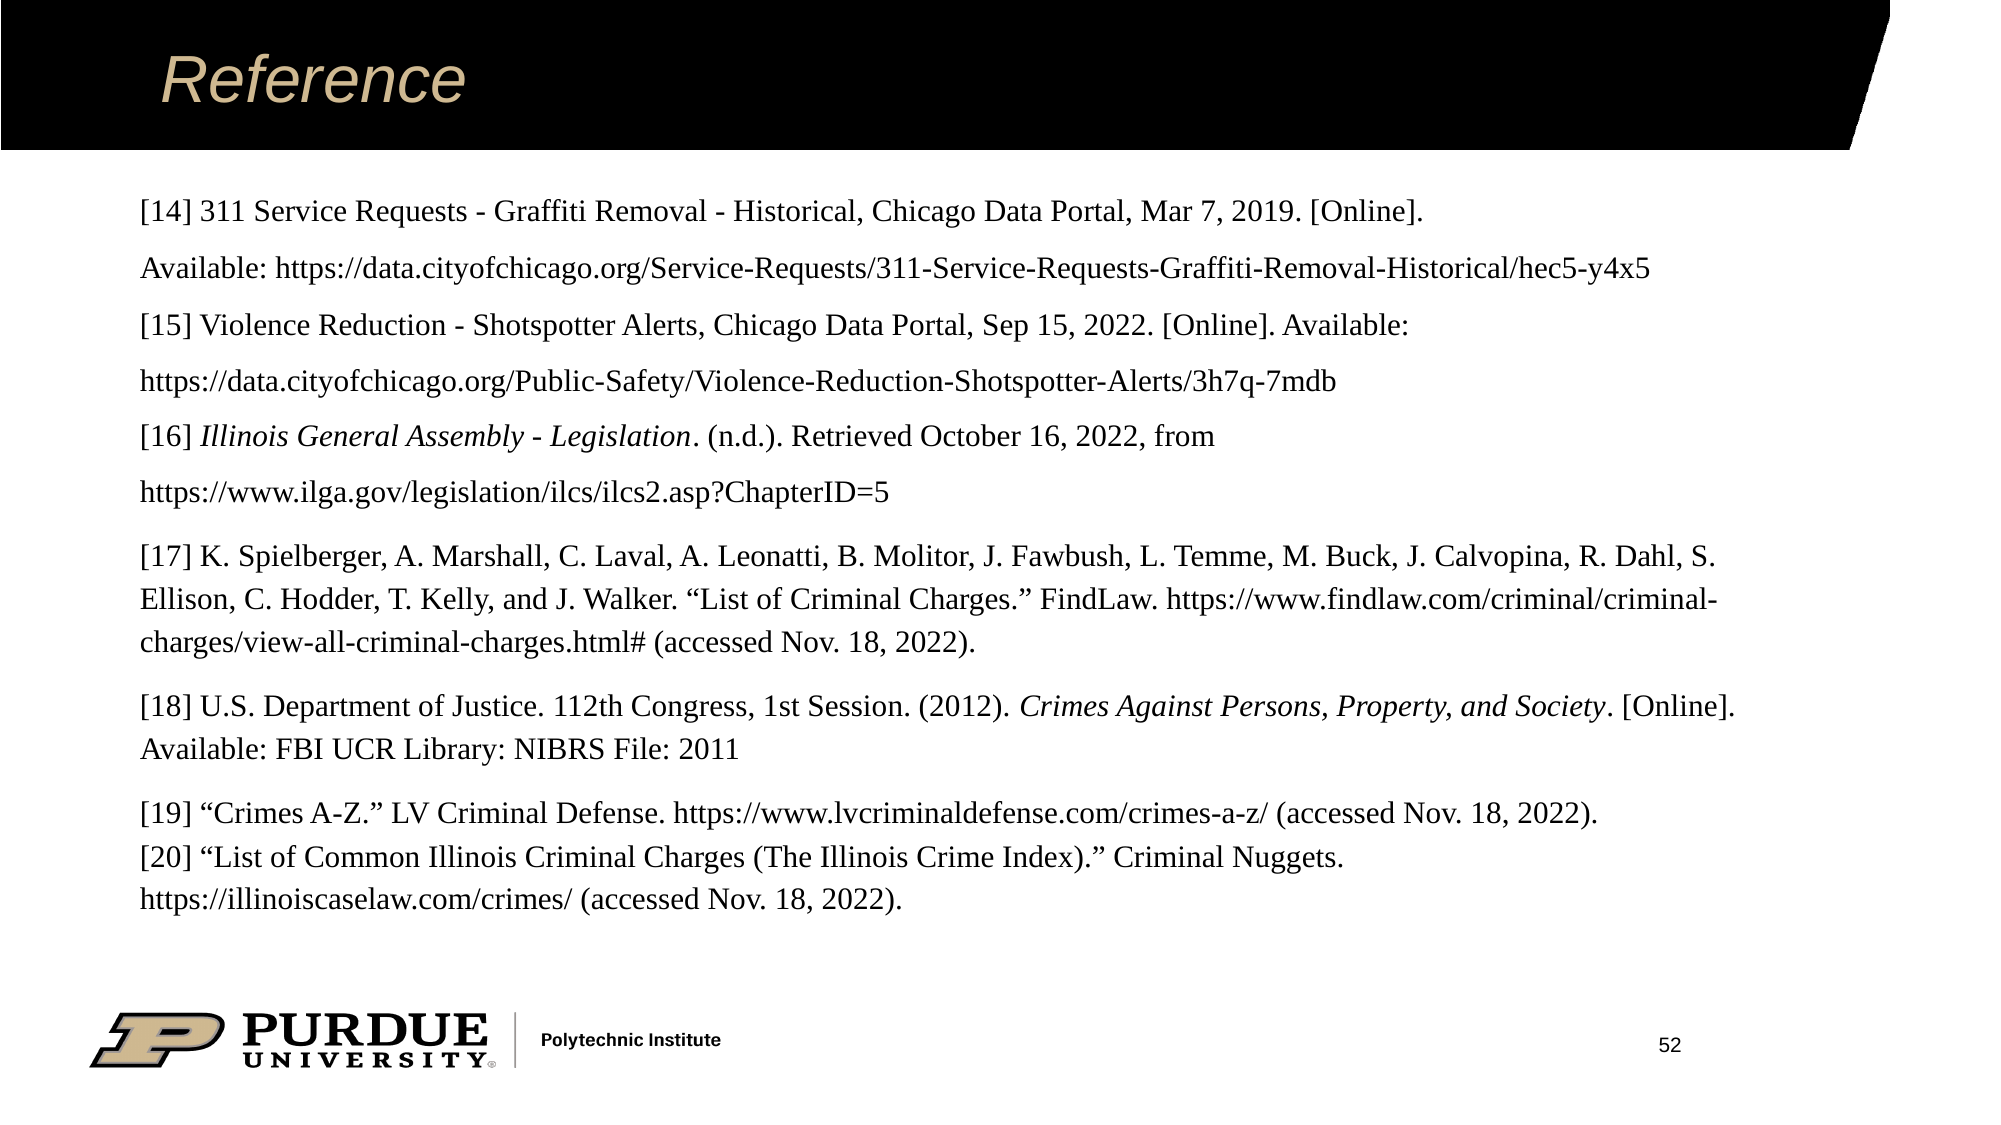

# Reference
[14] 311 Service Requests - Graffiti Removal - Historical, Chicago Data Portal, Mar 7, 2019. [Online].
Available: https://data.cityofchicago.org/Service-Requests/311-Service-Requests-Graffiti-Removal-Historical/hec5-y4x5
[15] Violence Reduction - Shotspotter Alerts, Chicago Data Portal, Sep 15, 2022. [Online]. Available:
https://data.cityofchicago.org/Public-Safety/Violence-Reduction-Shotspotter-Alerts/3h7q-7mdb
[16] Illinois General Assembly - Legislation. (n.d.). Retrieved October 16, 2022, from
https://www.ilga.gov/legislation/ilcs/ilcs2.asp?ChapterID=5
[17] K. Spielberger, A. Marshall, C. Laval, A. Leonatti, B. Molitor, J. Fawbush, L. Temme, M. Buck, J. Calvopina, R. Dahl, S. Ellison, C. Hodder, T. Kelly, and J. Walker. “List of Criminal Charges.” FindLaw. https://www.findlaw.com/criminal/criminal-charges/view-all-criminal-charges.html# (accessed Nov. 18, 2022).
[18] U.S. Department of Justice. 112th Congress, 1st Session. (2012). Crimes Against Persons, Property, and Society. [Online]. Available: FBI UCR Library: NIBRS File: 2011

[19] “Crimes A-Z.” LV Criminal Defense. https://www.lvcriminaldefense.com/crimes-a-z/ (accessed Nov. 18, 2022).
[20] “List of Common Illinois Criminal Charges (The Illinois Crime Index).” Criminal Nuggets. https://illinoiscaselaw.com/crimes/ (accessed Nov. 18, 2022).
52